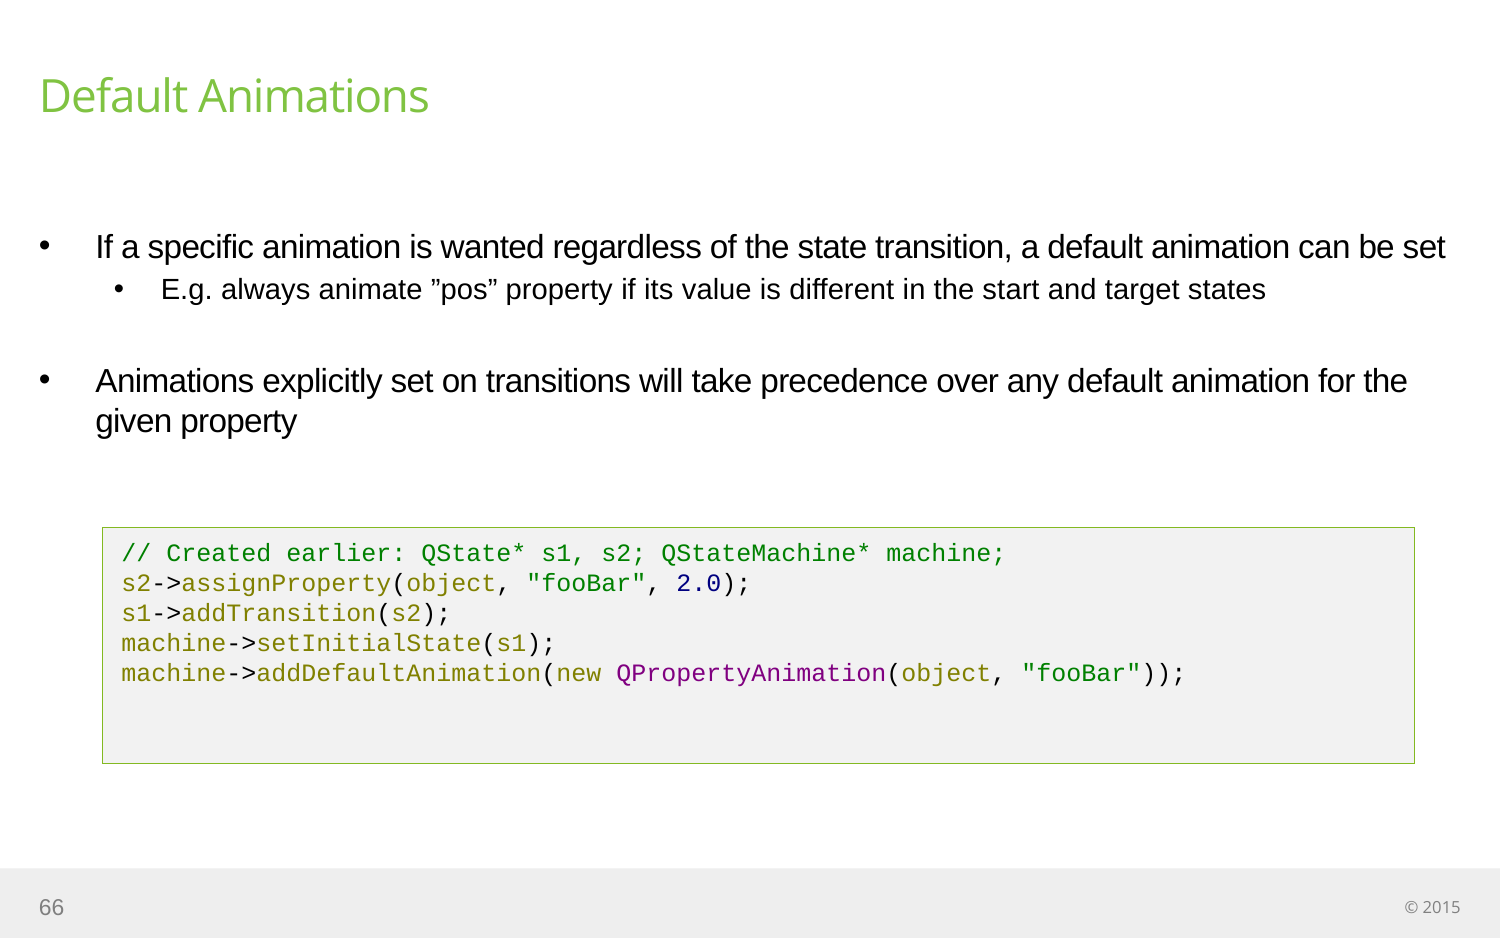

# Default Animations
If a specific animation is wanted regardless of the state transition, a default animation can be set
E.g. always animate ”pos” property if its value is different in the start and target states

Animations explicitly set on transitions will take precedence over any default animation for the given property

// Created earlier: QState* s1, s2; QStateMachine* machine;
s2->assignProperty(object, "fooBar", 2.0);
s1->addTransition(s2);
machine->setInitialState(s1);
machine->addDefaultAnimation(new QPropertyAnimation(object, "fooBar"));
66
© 2015